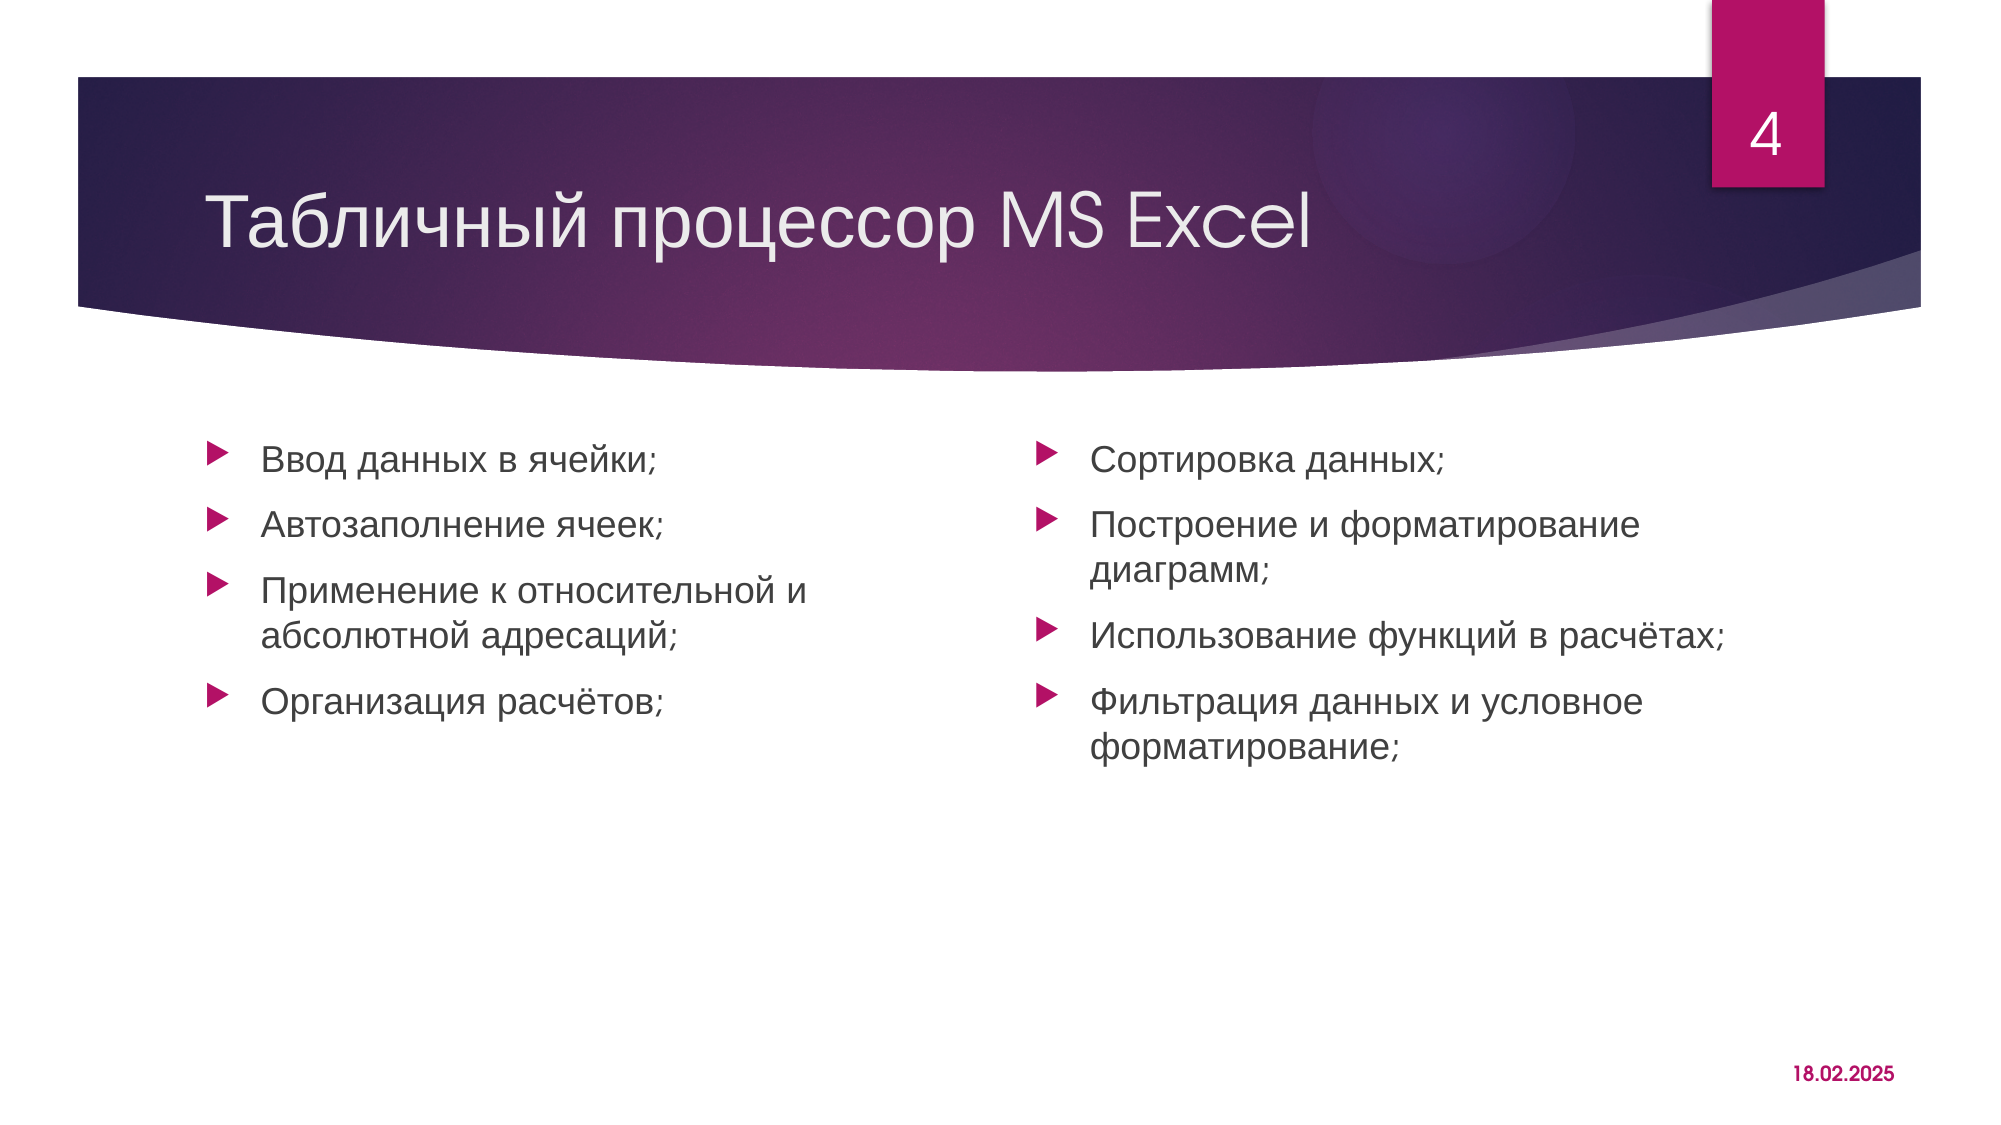

4
# Табличный процессор MS Excel
Ввод данных в ячейки;
Автозаполнение ячеек;
Применение к относительной и абсолютной адресаций;
Организация расчётов;

Сортировка данных;
Построение и форматирование диаграмм;
Использование функций в расчётах;
Фильтрация данных и условное форматирование;
18.02.2025